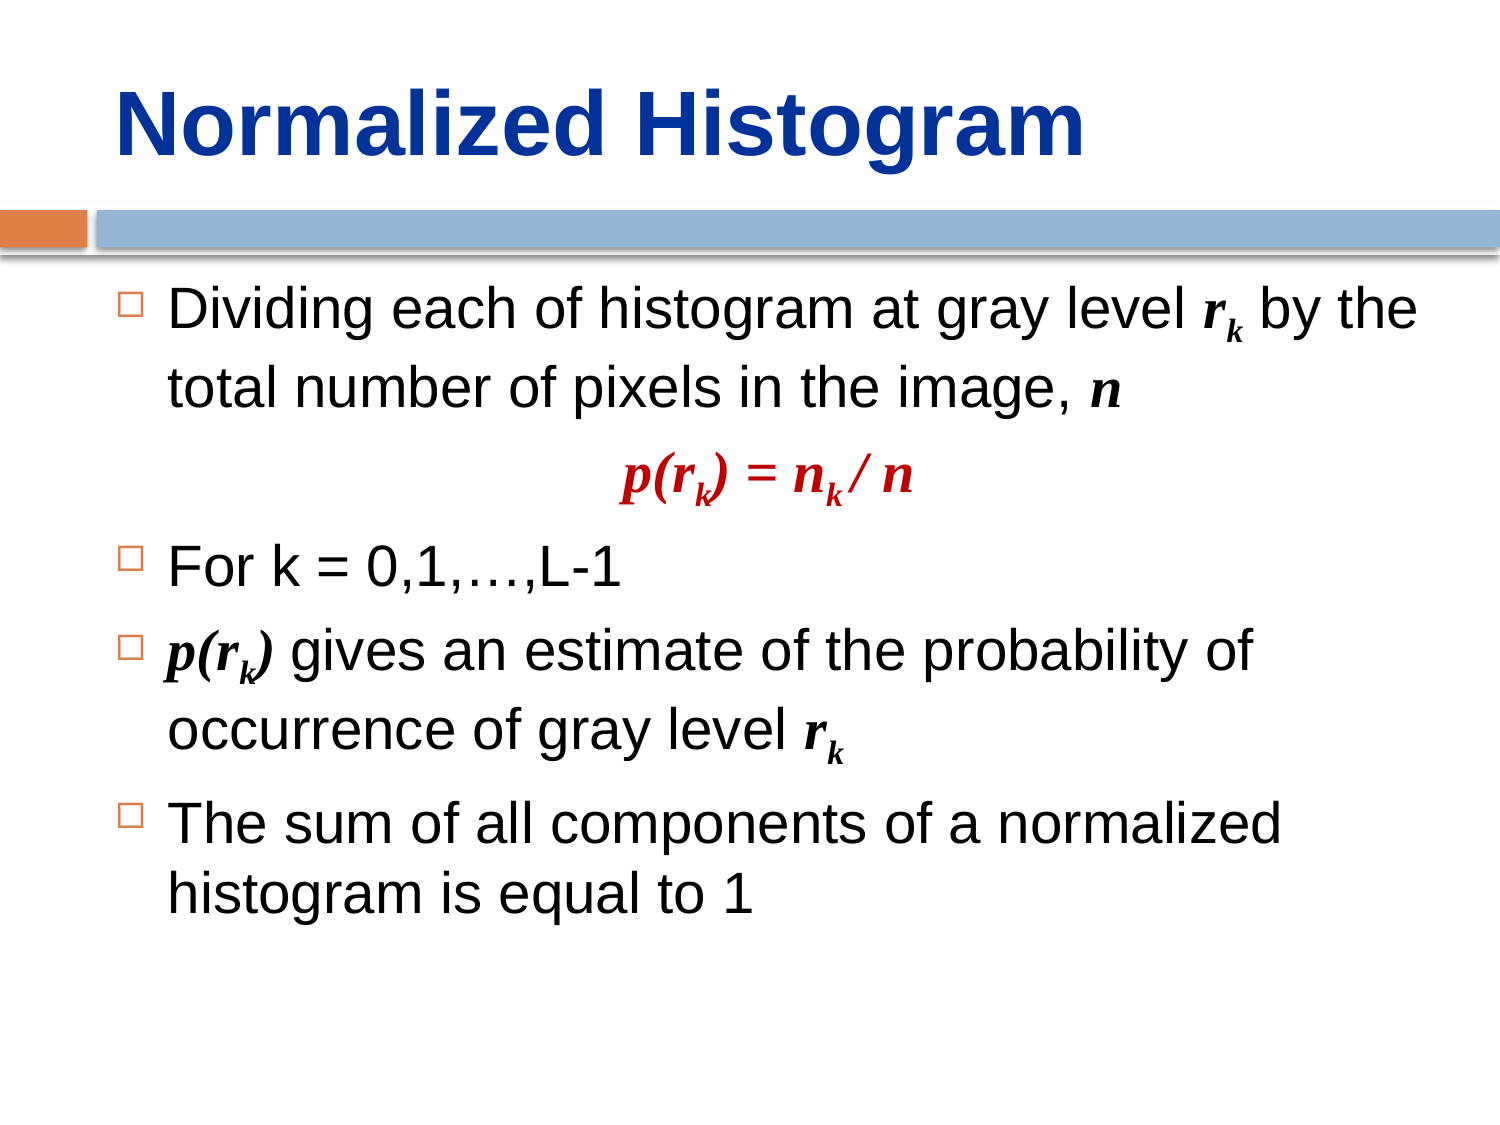

# Normalized Histogram
Dividing each of histogram at gray level rk by the total number of pixels in the image, n
p(rk) = nk / n
For k = 0,1,…,L-1
p(rk) gives an estimate of the probability of occurrence of gray level rk
The sum of all components of a normalized histogram is equal to 1